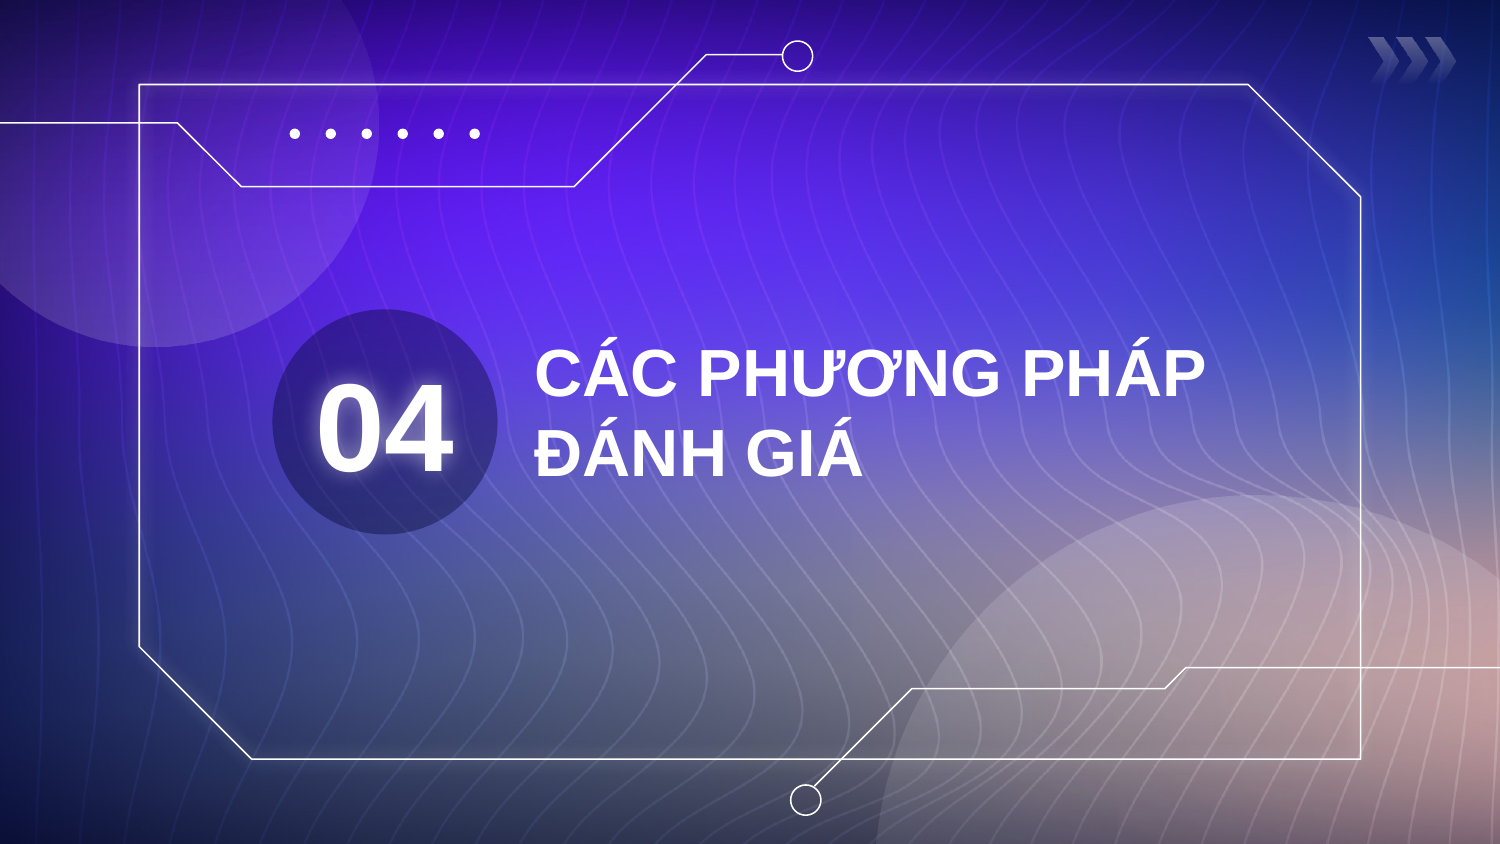

# CÁC PHƯƠNG PHÁP ĐÁNH GIÁ

04